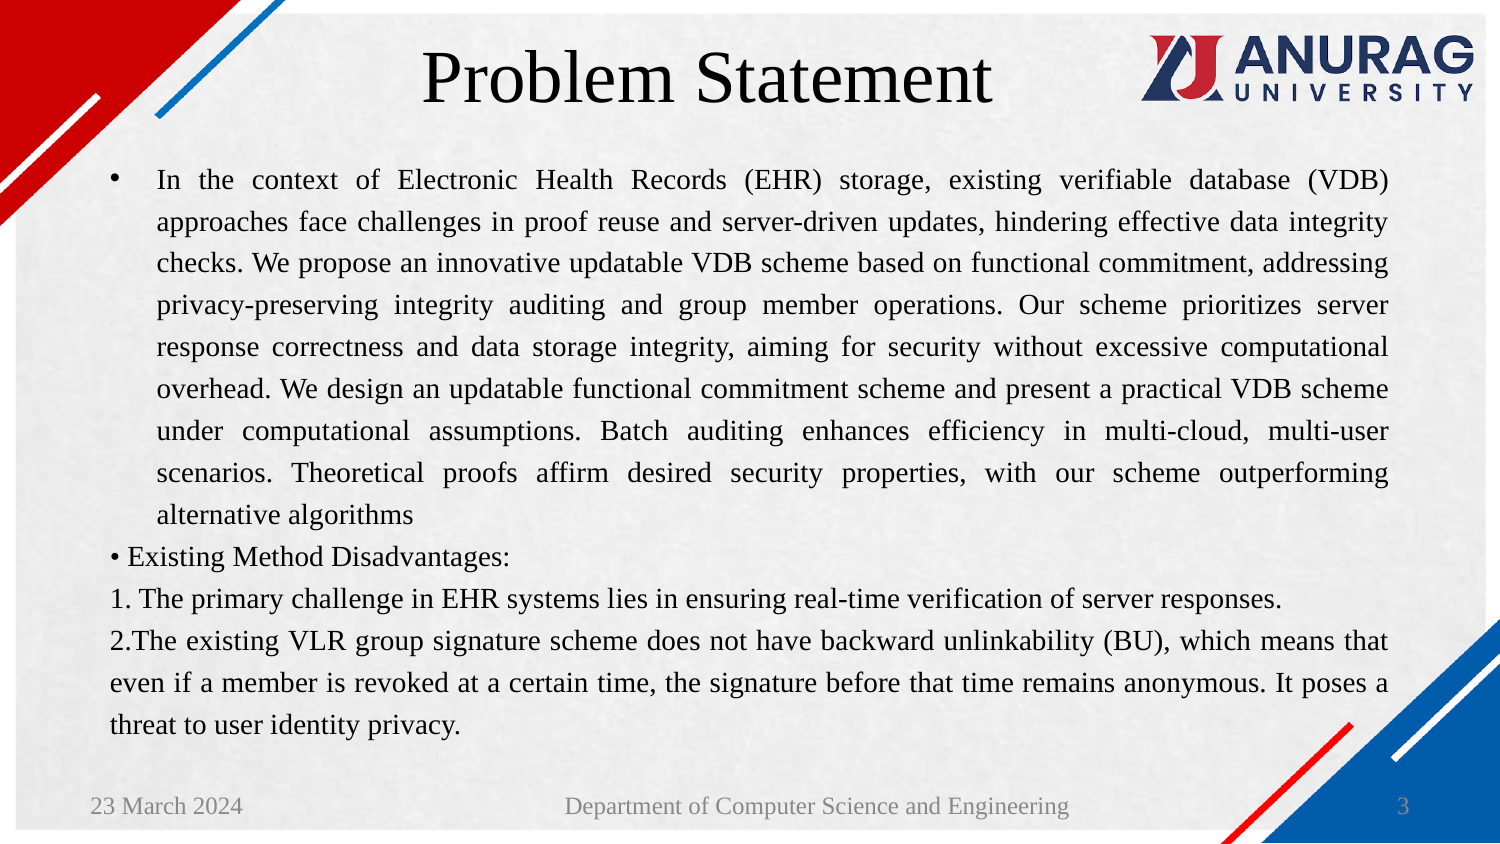

# Problem Statement
In the context of Electronic Health Records (EHR) storage, existing verifiable database (VDB) approaches face challenges in proof reuse and server-driven updates, hindering effective data integrity checks. We propose an innovative updatable VDB scheme based on functional commitment, addressing privacy-preserving integrity auditing and group member operations. Our scheme prioritizes server response correctness and data storage integrity, aiming for security without excessive computational overhead. We design an updatable functional commitment scheme and present a practical VDB scheme under computational assumptions. Batch auditing enhances efficiency in multi-cloud, multi-user scenarios. Theoretical proofs affirm desired security properties, with our scheme outperforming alternative algorithms
• Existing Method Disadvantages:
1. The primary challenge in EHR systems lies in ensuring real-time verification of server responses.
2.The existing VLR group signature scheme does not have backward unlinkability (BU), which means that even if a member is revoked at a certain time, the signature before that time remains anonymous. It poses a threat to user identity privacy.

23 March 2024
3
Department of Computer Science and Engineering